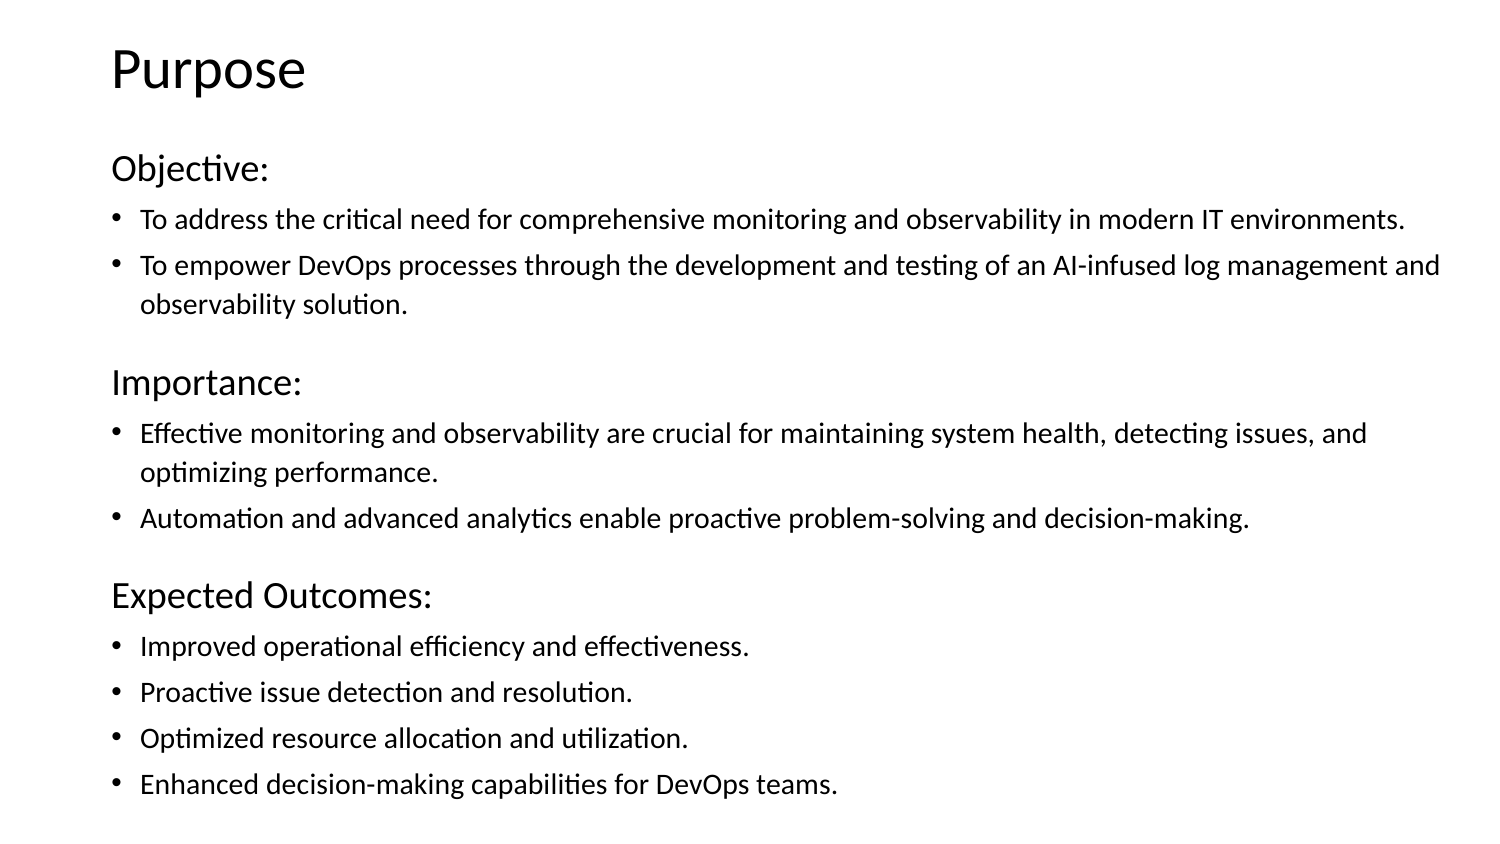

# Purpose
Objective:
To address the critical need for comprehensive monitoring and observability in modern IT environments.
To empower DevOps processes through the development and testing of an AI-infused log management and observability solution.

Importance:
Effective monitoring and observability are crucial for maintaining system health, detecting issues, and optimizing performance.
Automation and advanced analytics enable proactive problem-solving and decision-making.

Expected Outcomes:
Improved operational efficiency and effectiveness.
Proactive issue detection and resolution.
Optimized resource allocation and utilization.
Enhanced decision-making capabilities for DevOps teams.